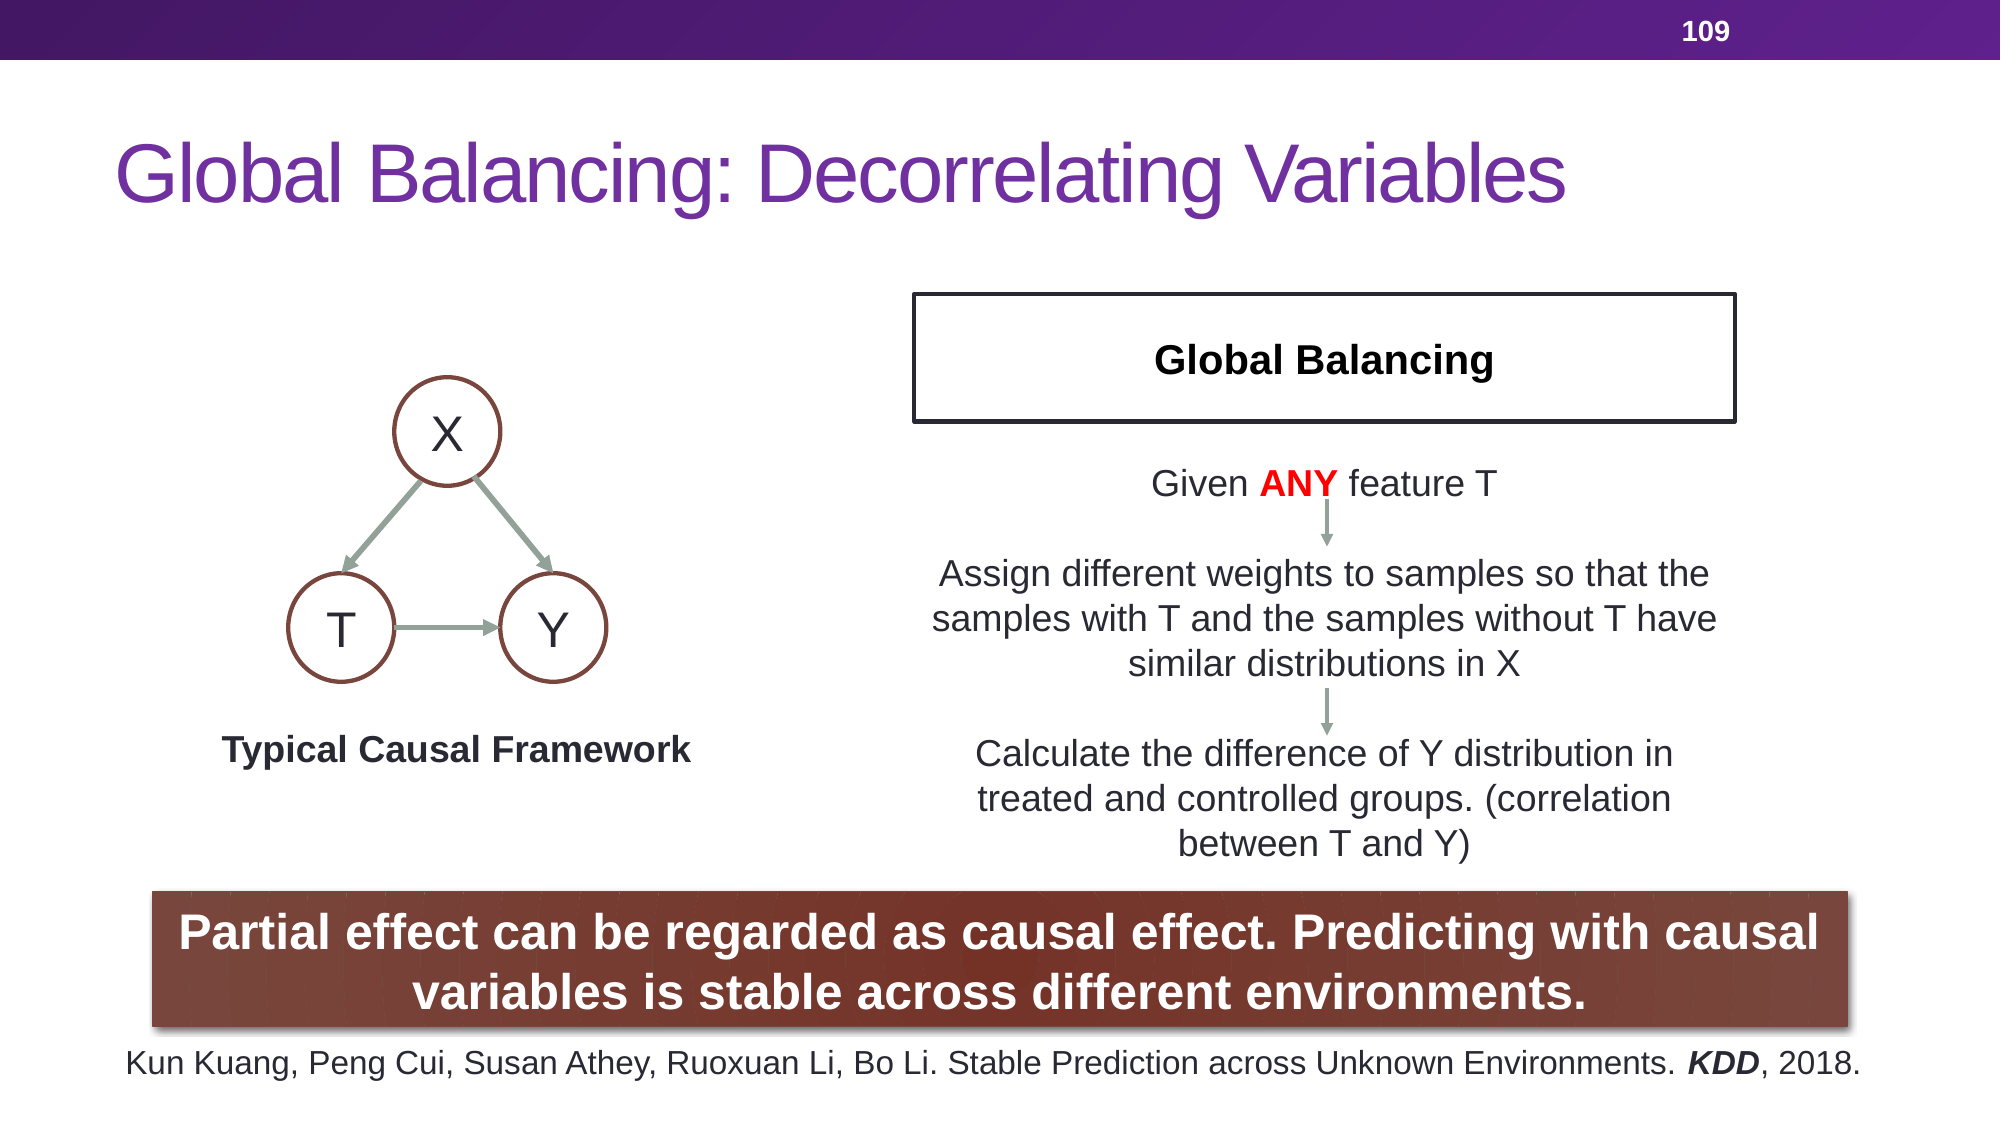

109
# Global Balancing: Decorrelating Variables
Global Balancing
X
Given ANY feature T

Assign different weights to samples so that the samples with T and the samples without T have similar distributions in X

Calculate the difference of Y distribution in treated and controlled groups. (correlation between T and Y)
T
Y
Typical Causal Framework
Partial effect can be regarded as causal effect. Predicting with causal variables is stable across different environments.
Kun Kuang, Peng Cui, Susan Athey, Ruoxuan Li, Bo Li. Stable Prediction across Unknown Environments. KDD, 2018.